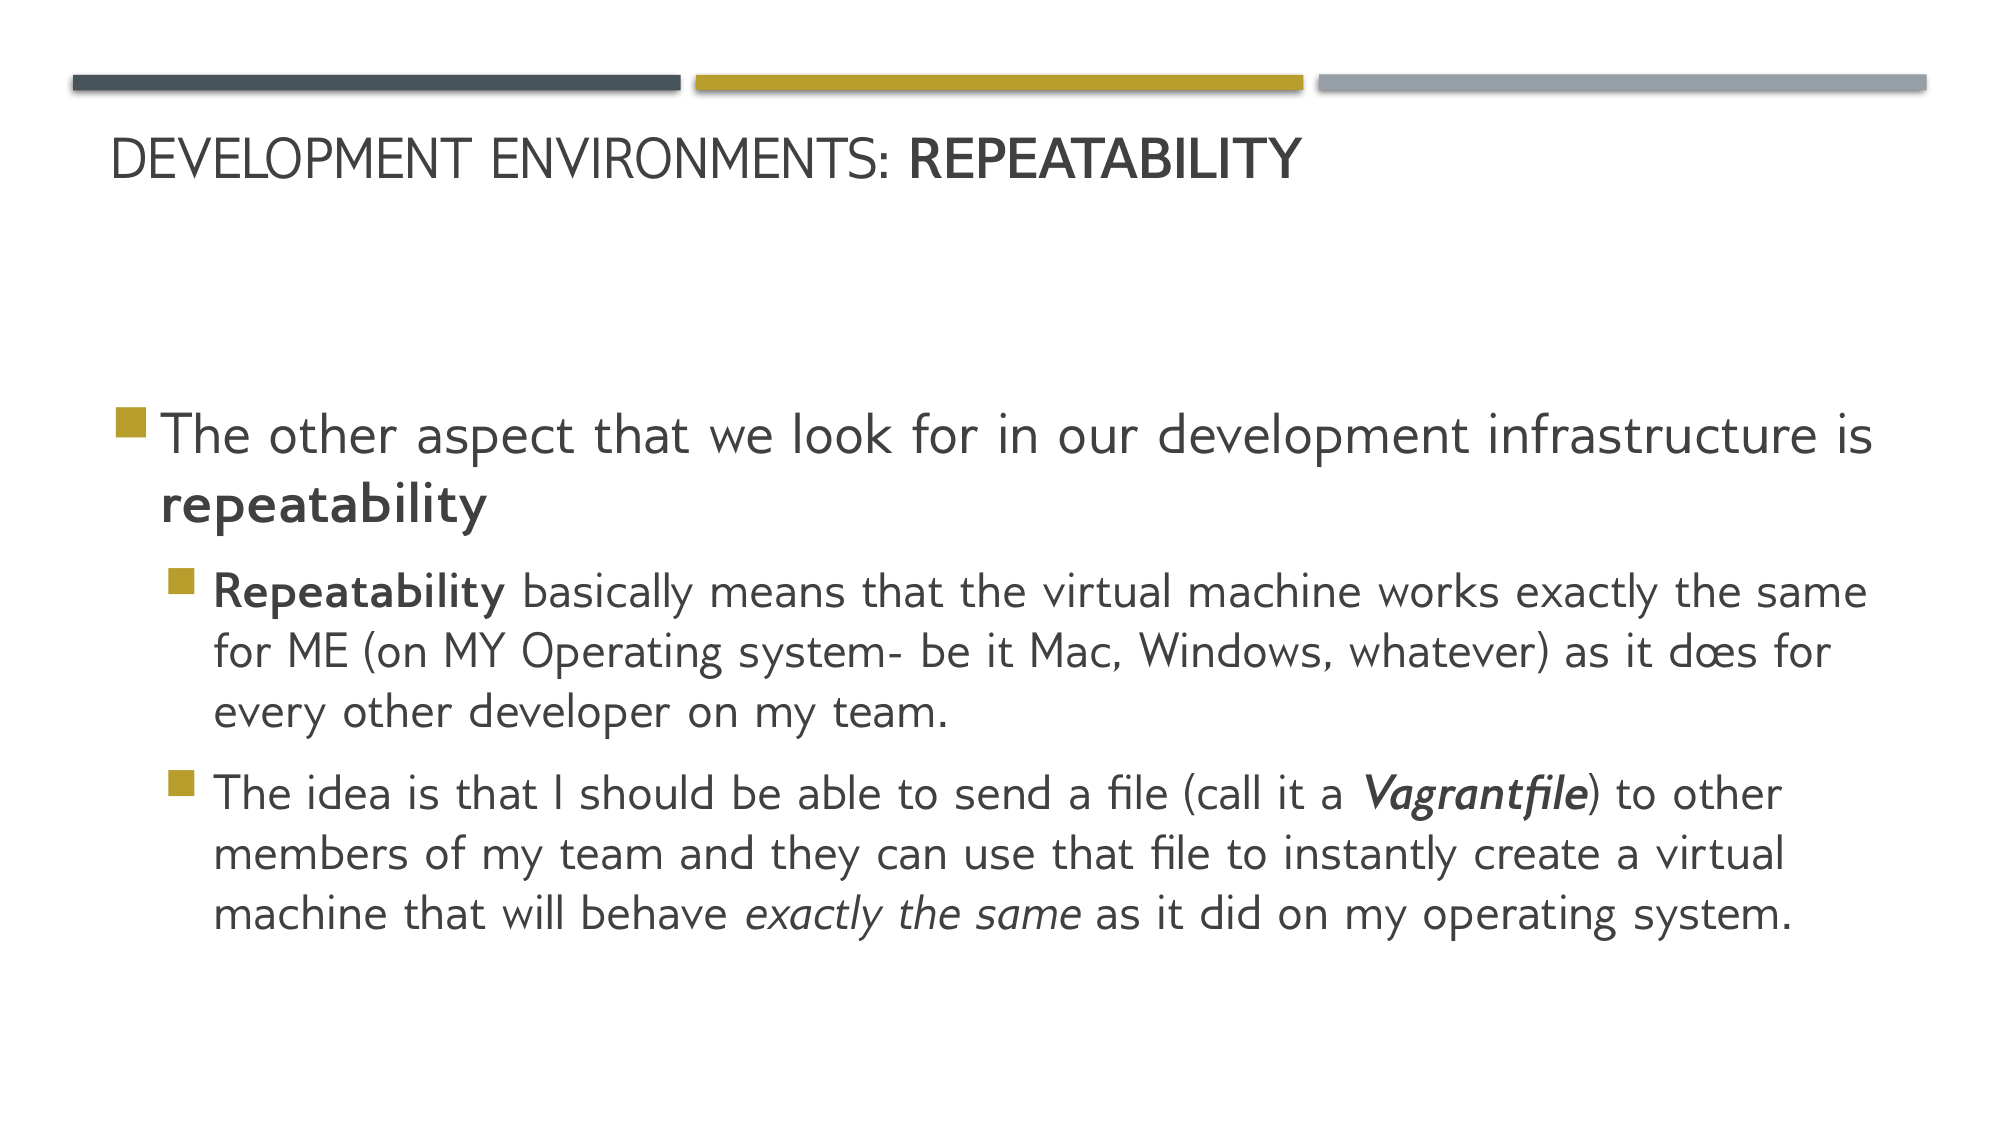

# Development environments: repeatability
The other aspect that we look for in our development infrastructure is repeatability
Repeatability basically means that the virtual machine works exactly the same for ME (on MY Operating system- be it Mac, Windows, whatever) as it does for every other developer on my team.
The idea is that I should be able to send a file (call it a Vagrantfile) to other members of my team and they can use that file to instantly create a virtual machine that will behave exactly the same as it did on my operating system.